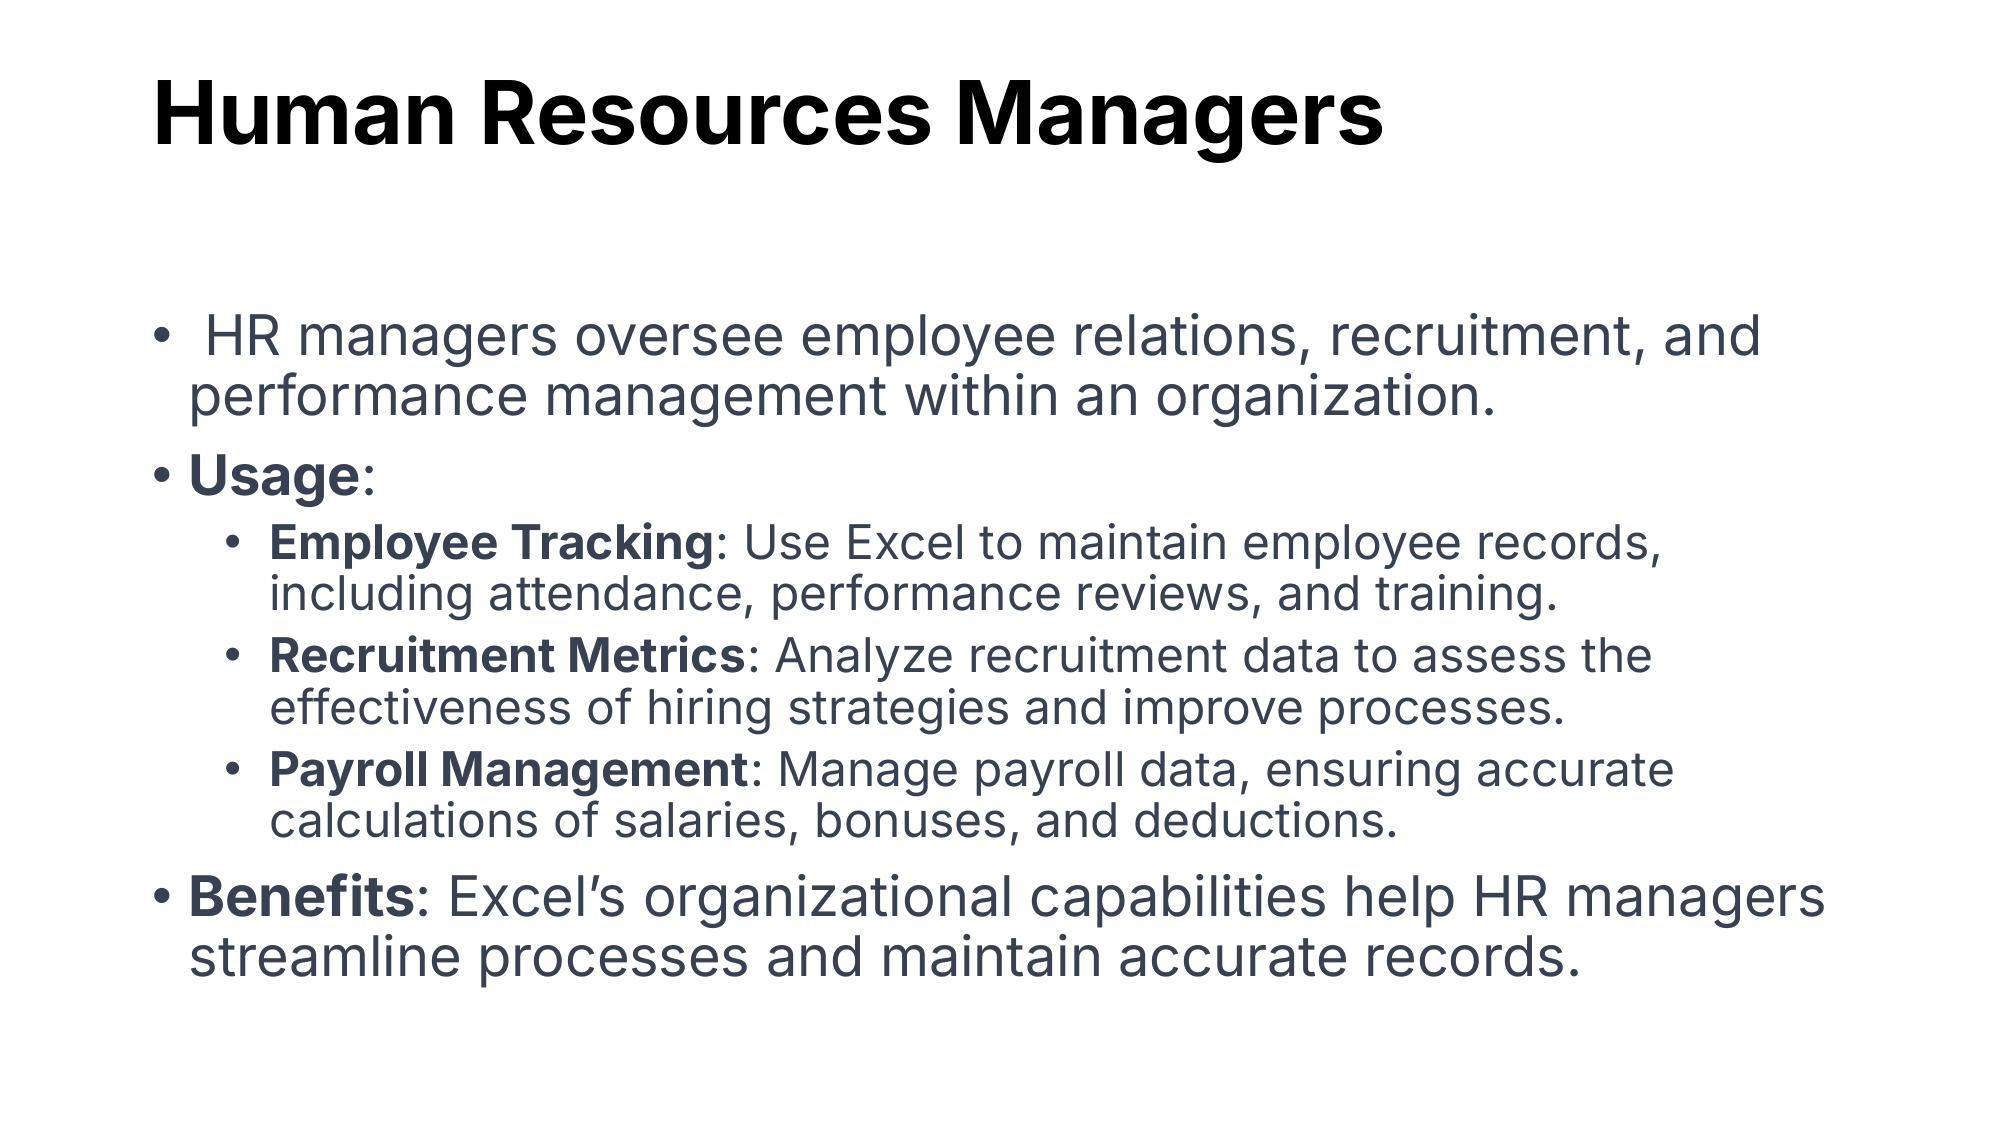

# Human Resources Managers
 HR managers oversee employee relations, recruitment, and performance management within an organization.
Usage:
Employee Tracking: Use Excel to maintain employee records, including attendance, performance reviews, and training.
Recruitment Metrics: Analyze recruitment data to assess the effectiveness of hiring strategies and improve processes.
Payroll Management: Manage payroll data, ensuring accurate calculations of salaries, bonuses, and deductions.
Benefits: Excel’s organizational capabilities help HR managers streamline processes and maintain accurate records.